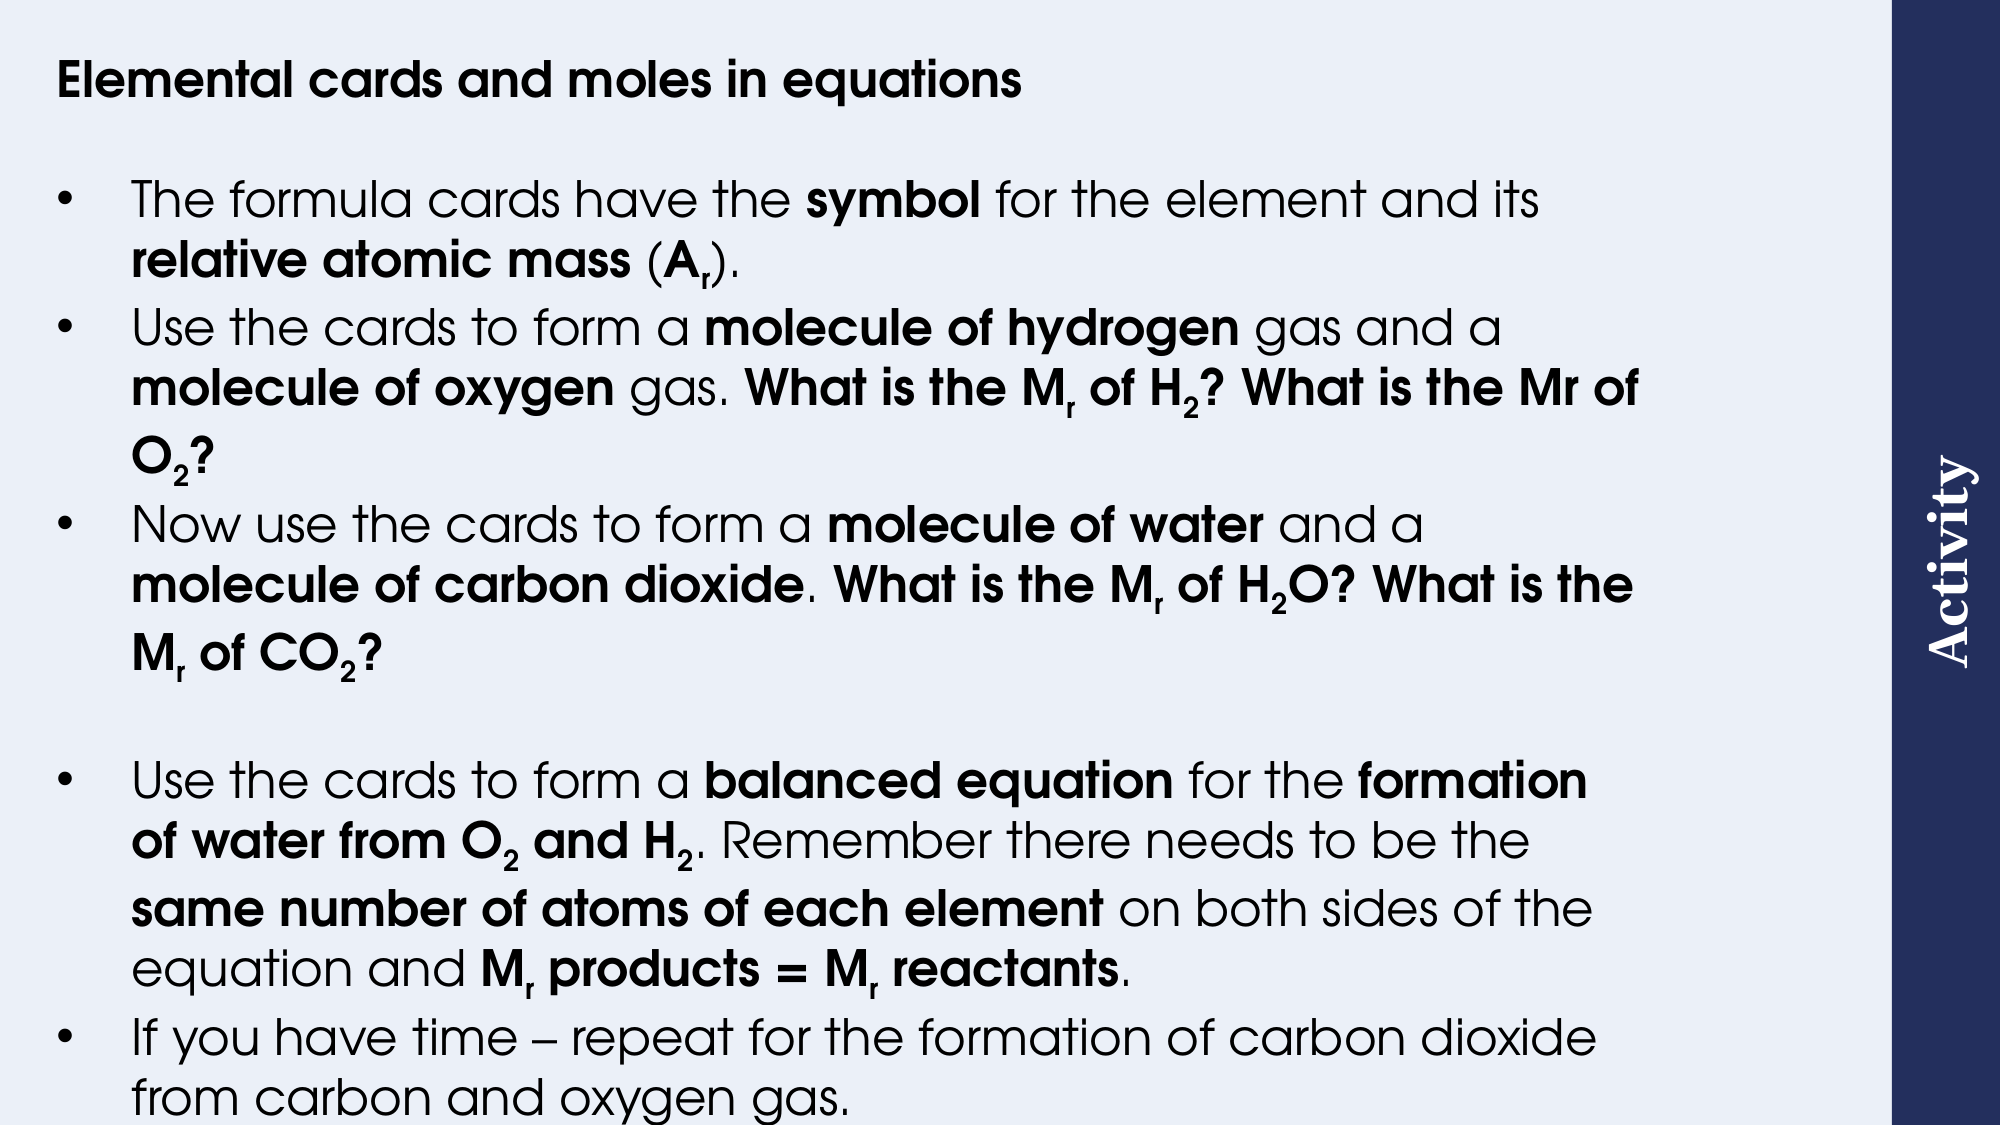

Elemental cards and moles in equations

The formula cards have the symbol for the element and its relative atomic mass (Ar).
Use the cards to form a molecule of hydrogen gas and a molecule of oxygen gas. What is the Mr of H2? What is the Mr of O2?
Now use the cards to form a molecule of water and a molecule of carbon dioxide. What is the Mr of H2O? What is the Mr of CO2?

Use the cards to form a balanced equation for the formation of water from O2 and H2. Remember there needs to be the same number of atoms of each element on both sides of the equation and Mr products = Mr reactants.
If you have time – repeat for the formation of carbon dioxide from carbon and oxygen gas.